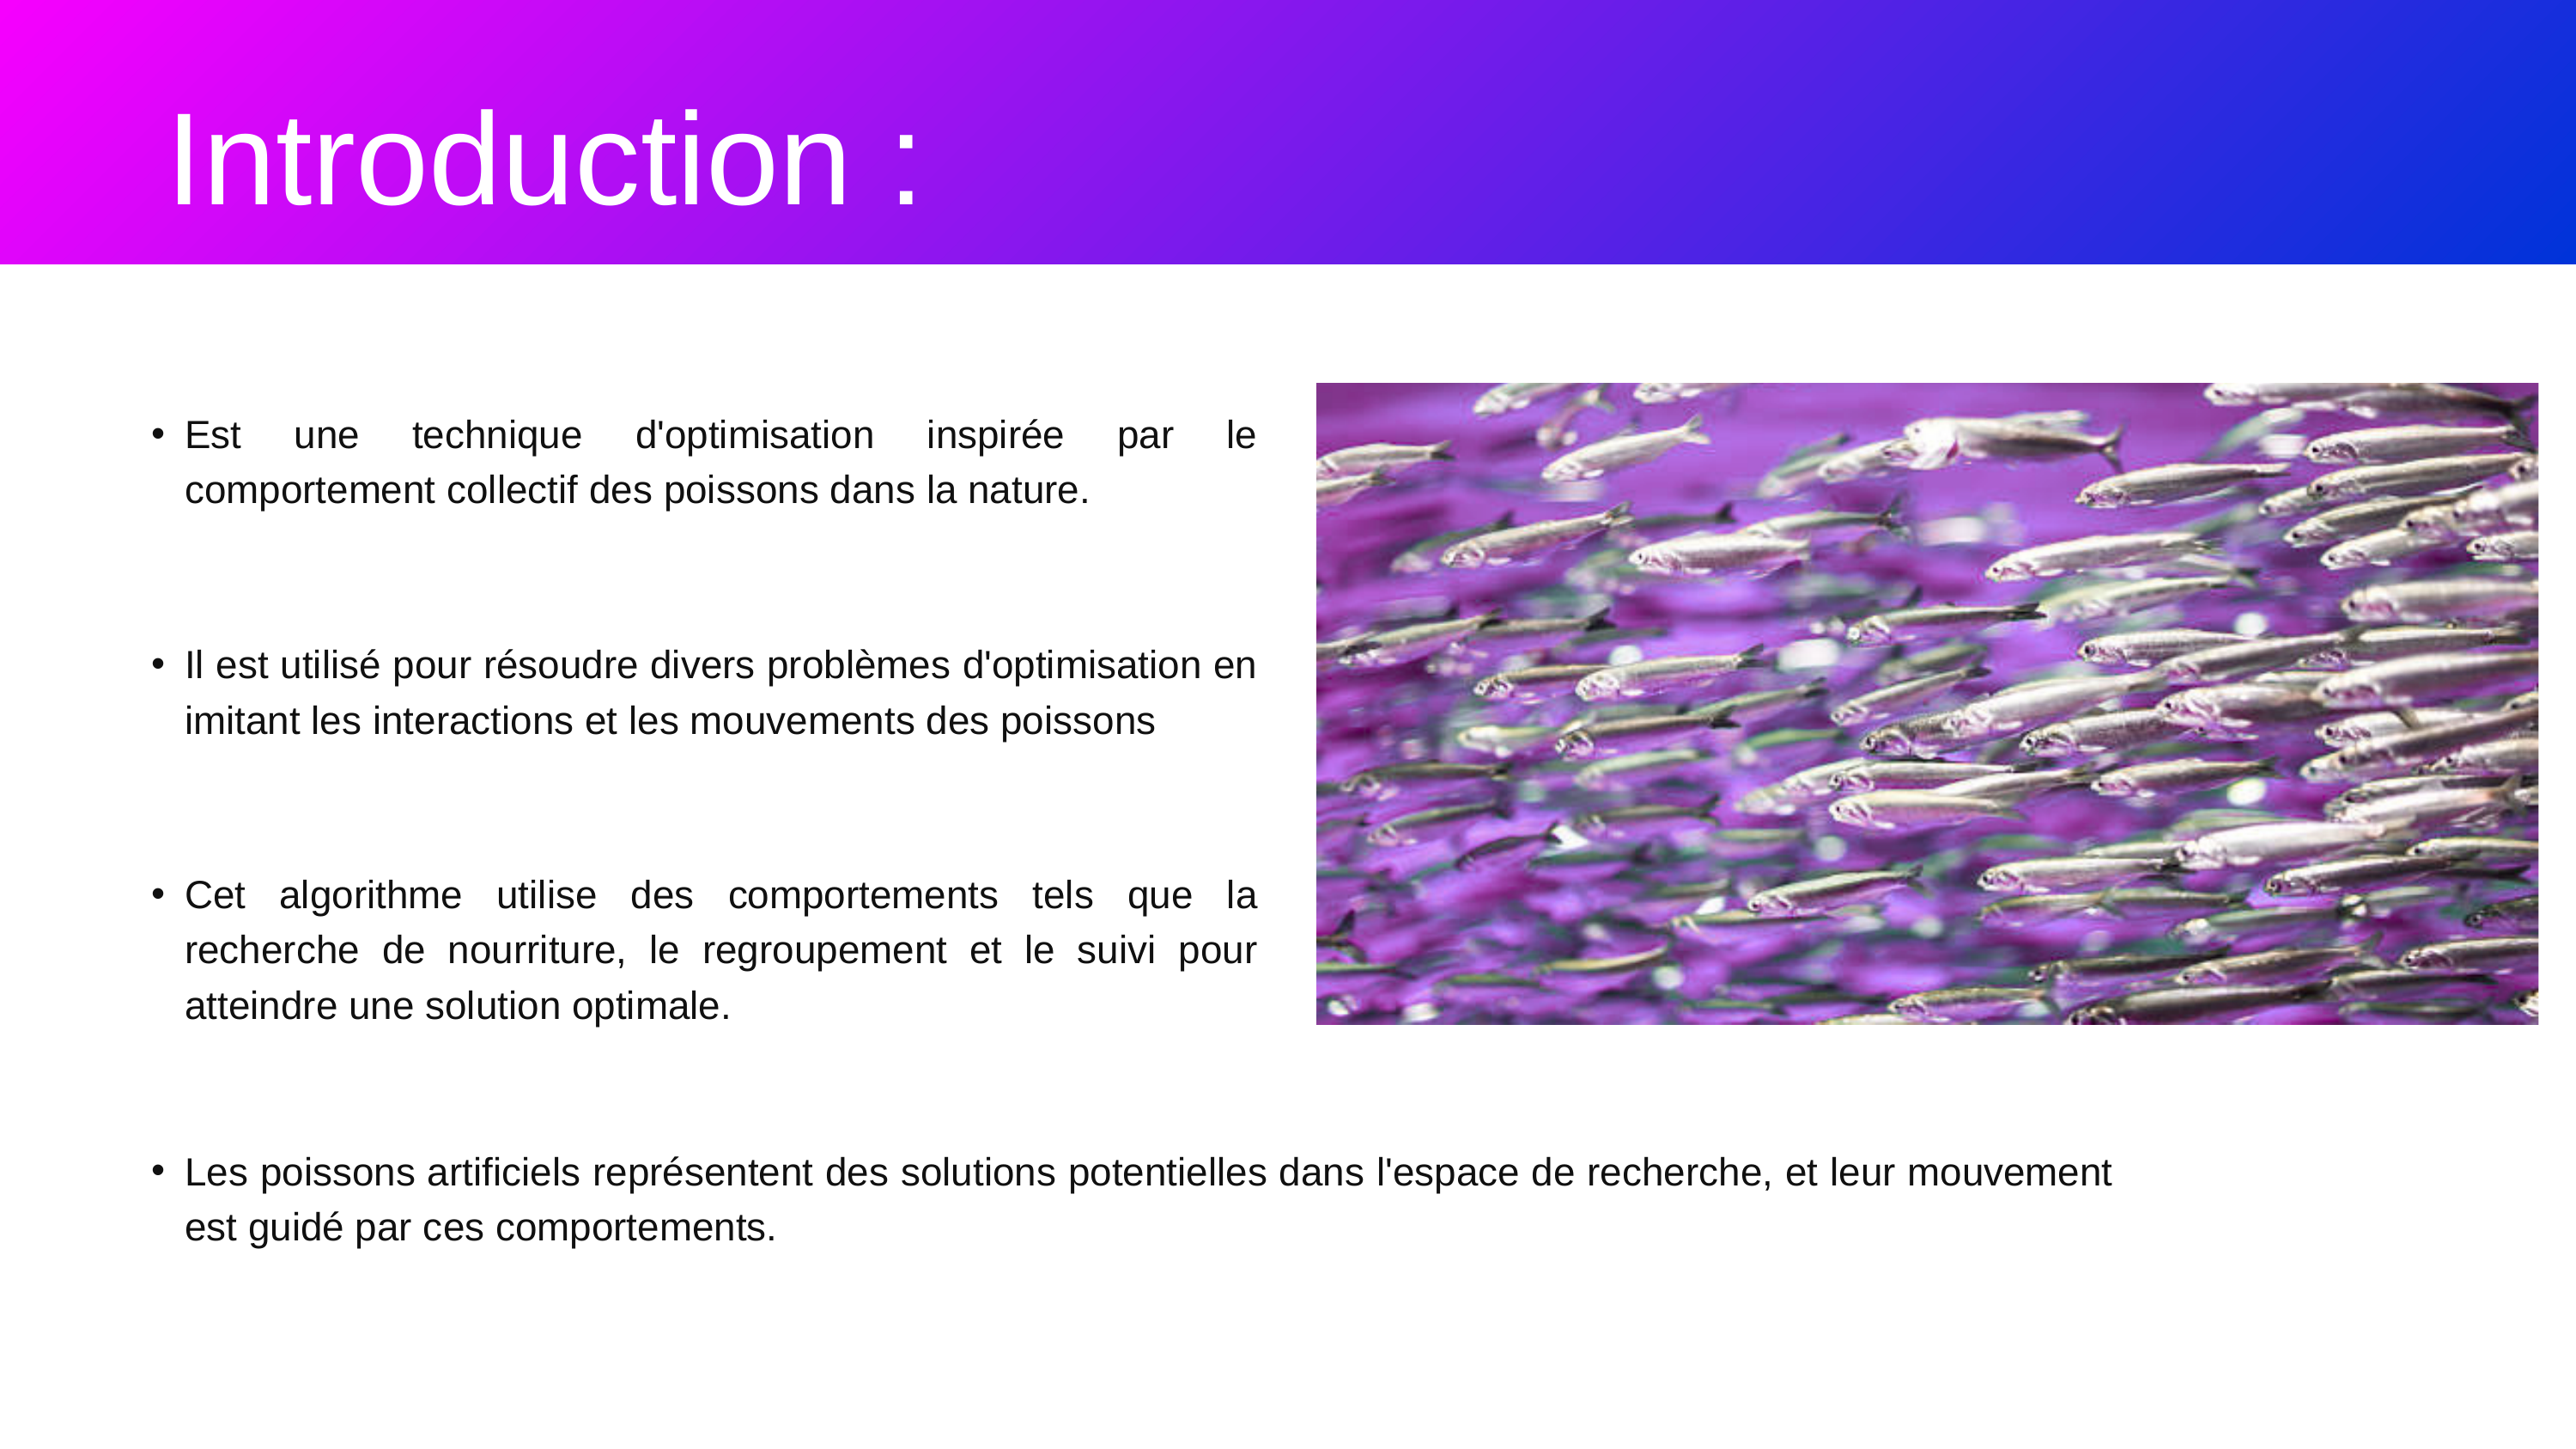

Introduction :

Est une technique d'optimisation inspirée par le comportement collectif des poissons dans la nature.
Il est utilisé pour résoudre divers problèmes d'optimisation en imitant les interactions et les mouvements des poissons
Cet algorithme utilise des comportements tels que la recherche de nourriture, le regroupement et le suivi pour atteindre une solution optimale.
Les poissons artificiels représentent des solutions potentielles dans l'espace de recherche, et leur mouvement est guidé par ces comportements.